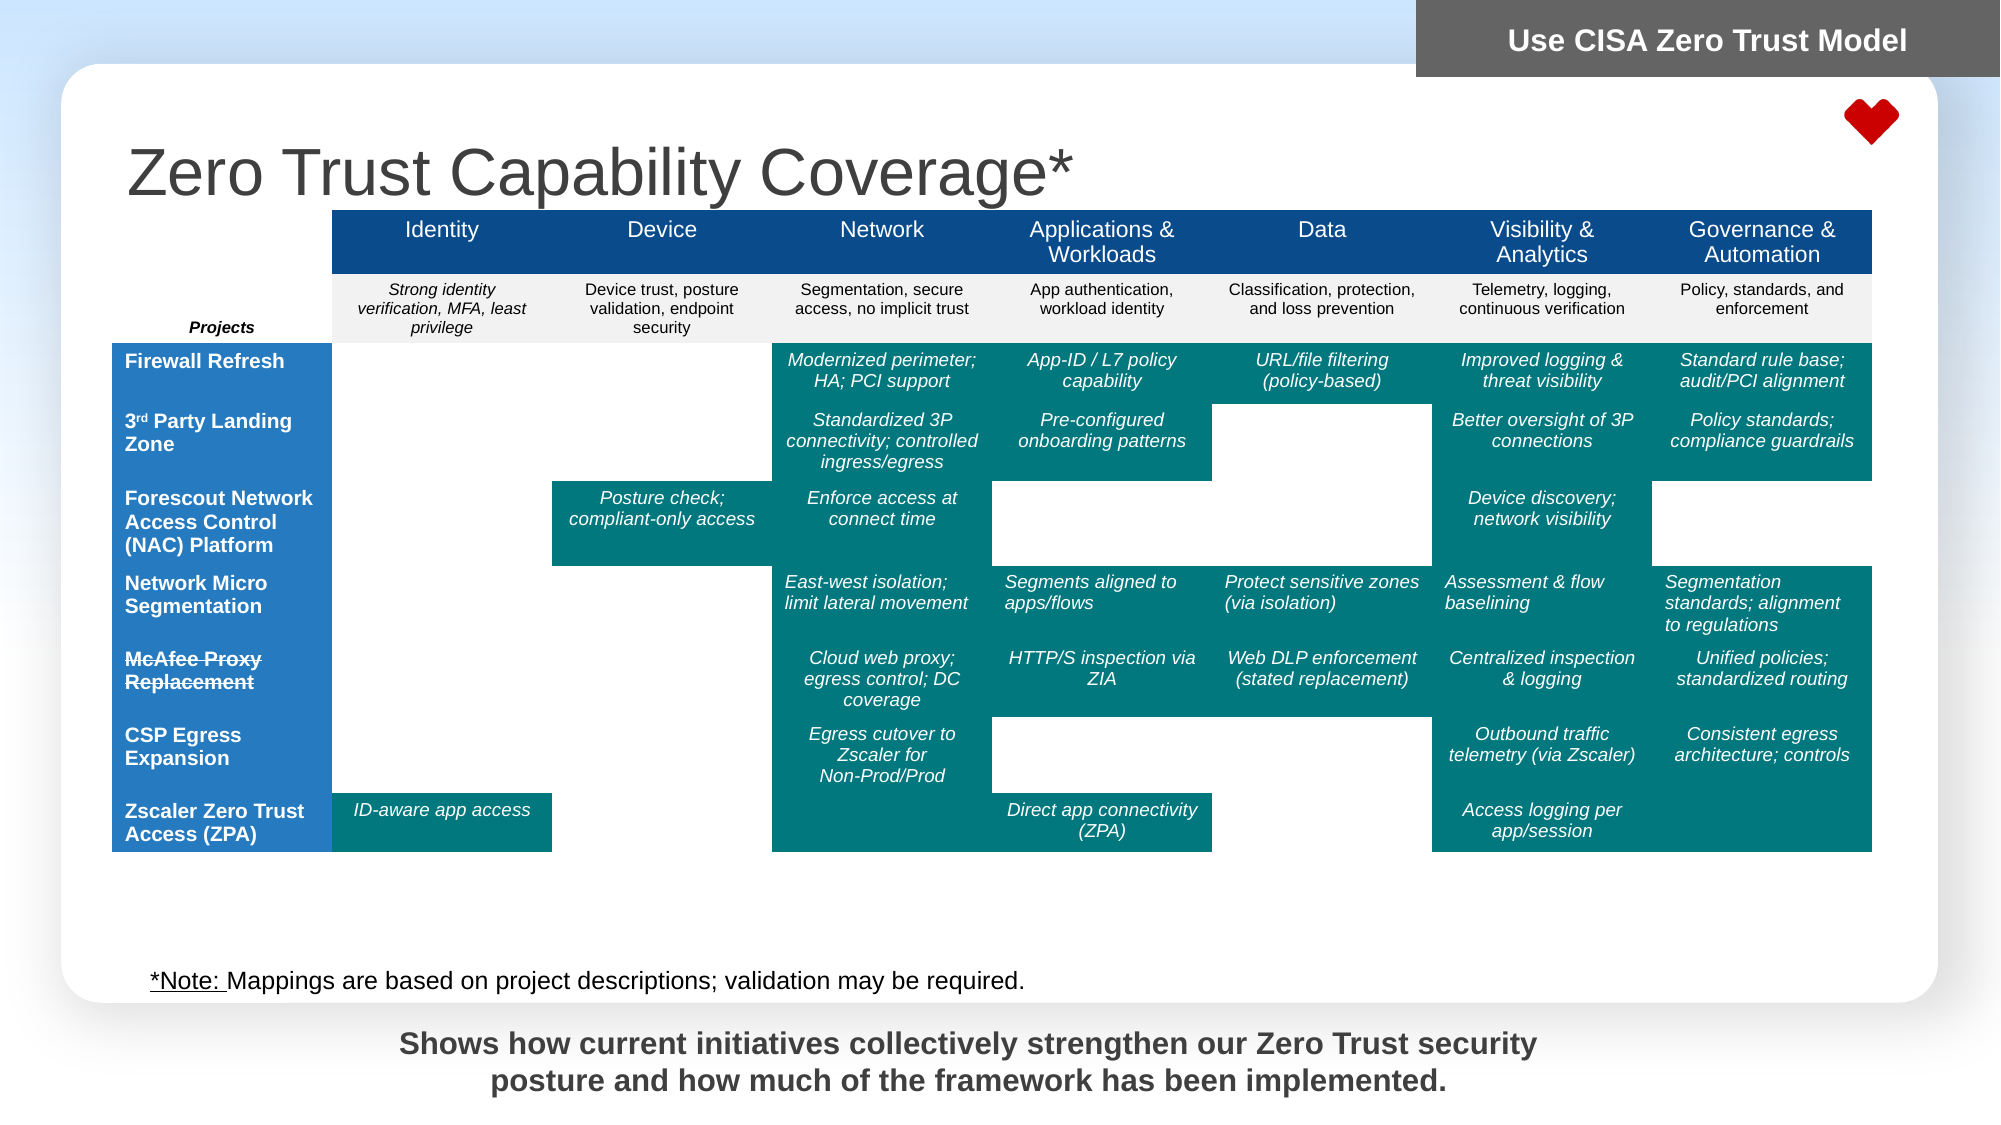

Use CISA Zero Trust Model
# Zero Trust Capability Coverage*
| Projects | Identity | Device | Network | Applications & Workloads | Data | Visibility & Analytics | Governance & Automation |
| --- | --- | --- | --- | --- | --- | --- | --- |
| Projects | Strong identity verification, MFA, least privilege | Device trust, posture validation, endpoint security | Segmentation, secure access, no implicit trust | App authentication, workload identity | Classification, protection, and loss prevention | Telemetry, logging, continuous verification | Policy, standards, and enforcement |
| Firewall Refresh |  |  | Modernized perimeter; HA; PCI support | App‑ID / L7 policy capability | URL/file filtering (policy‑based) | Improved logging & threat visibility | Standard rule base; audit/PCI alignment |
| 3rd Party Landing Zone |  |  | Standardized 3P connectivity; controlled ingress/egress | Pre‑configured onboarding patterns |  | Better oversight of 3P connections | Policy standards; compliance guardrails |
| Forescout Network Access Control (NAC) Platform |  | Posture check; compliant‑only access | Enforce access at connect time |  |  | Device discovery; network visibility |  |
| Network Micro Segmentation |  |  | East‑west isolation; limit lateral movement | Segments aligned to apps/flows | Protect sensitive zones (via isolation) | Assessment & flow baselining | Segmentation standards; alignment to regulations |
| McAfee Proxy Replacement |  |  | Cloud web proxy; egress control; DC coverage | HTTP/S inspection via ZIA | Web DLP enforcement (stated replacement) | Centralized inspection & logging | Unified policies; standardized routing |
| CSP Egress Expansion |  |  | Egress cutover to Zscaler for Non‑Prod/Prod |  |  | Outbound traffic telemetry (via Zscaler) | Consistent egress architecture; controls |
| Zscaler Zero Trust Access (ZPA) | ID‑aware app access |  |  | Direct app connectivity (ZPA) |  | Access logging per app/session |  |
*Note: Mappings are based on project descriptions; validation may be required.
Shows how current initiatives collectively strengthen our Zero Trust security posture and how much of the framework has been implemented.